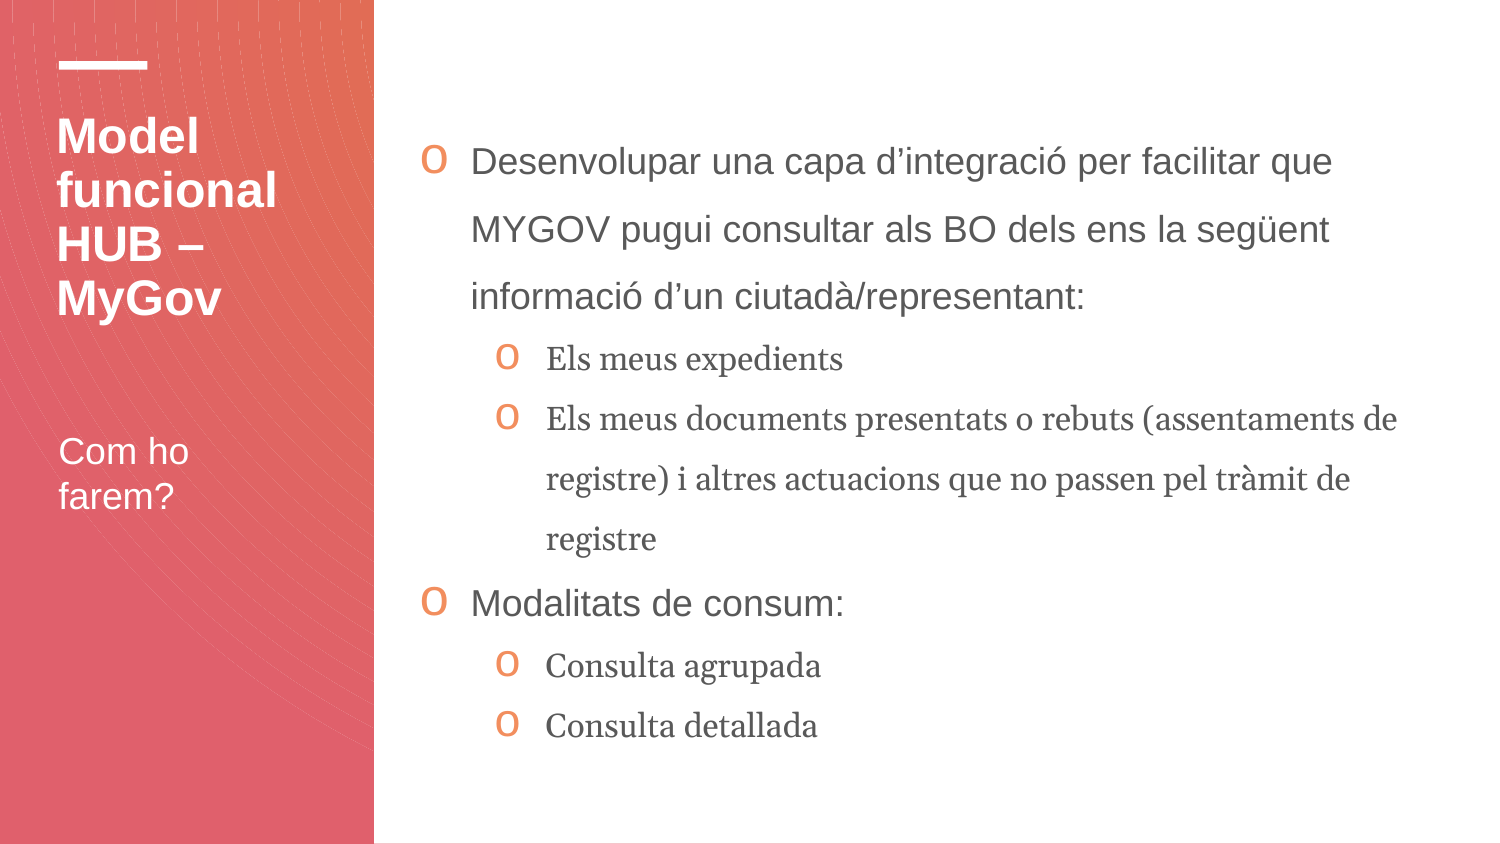

# Model funcional HUB – MyGov
Desenvolupar una capa d’integració per facilitar que MYGOV pugui consultar als BO dels ens la següent informació d’un ciutadà/representant:
Els meus expedients
Els meus documents presentats o rebuts (assentaments de registre) i altres actuacions que no passen pel tràmit de registre
Modalitats de consum:
Consulta agrupada
Consulta detallada

Com ho farem?